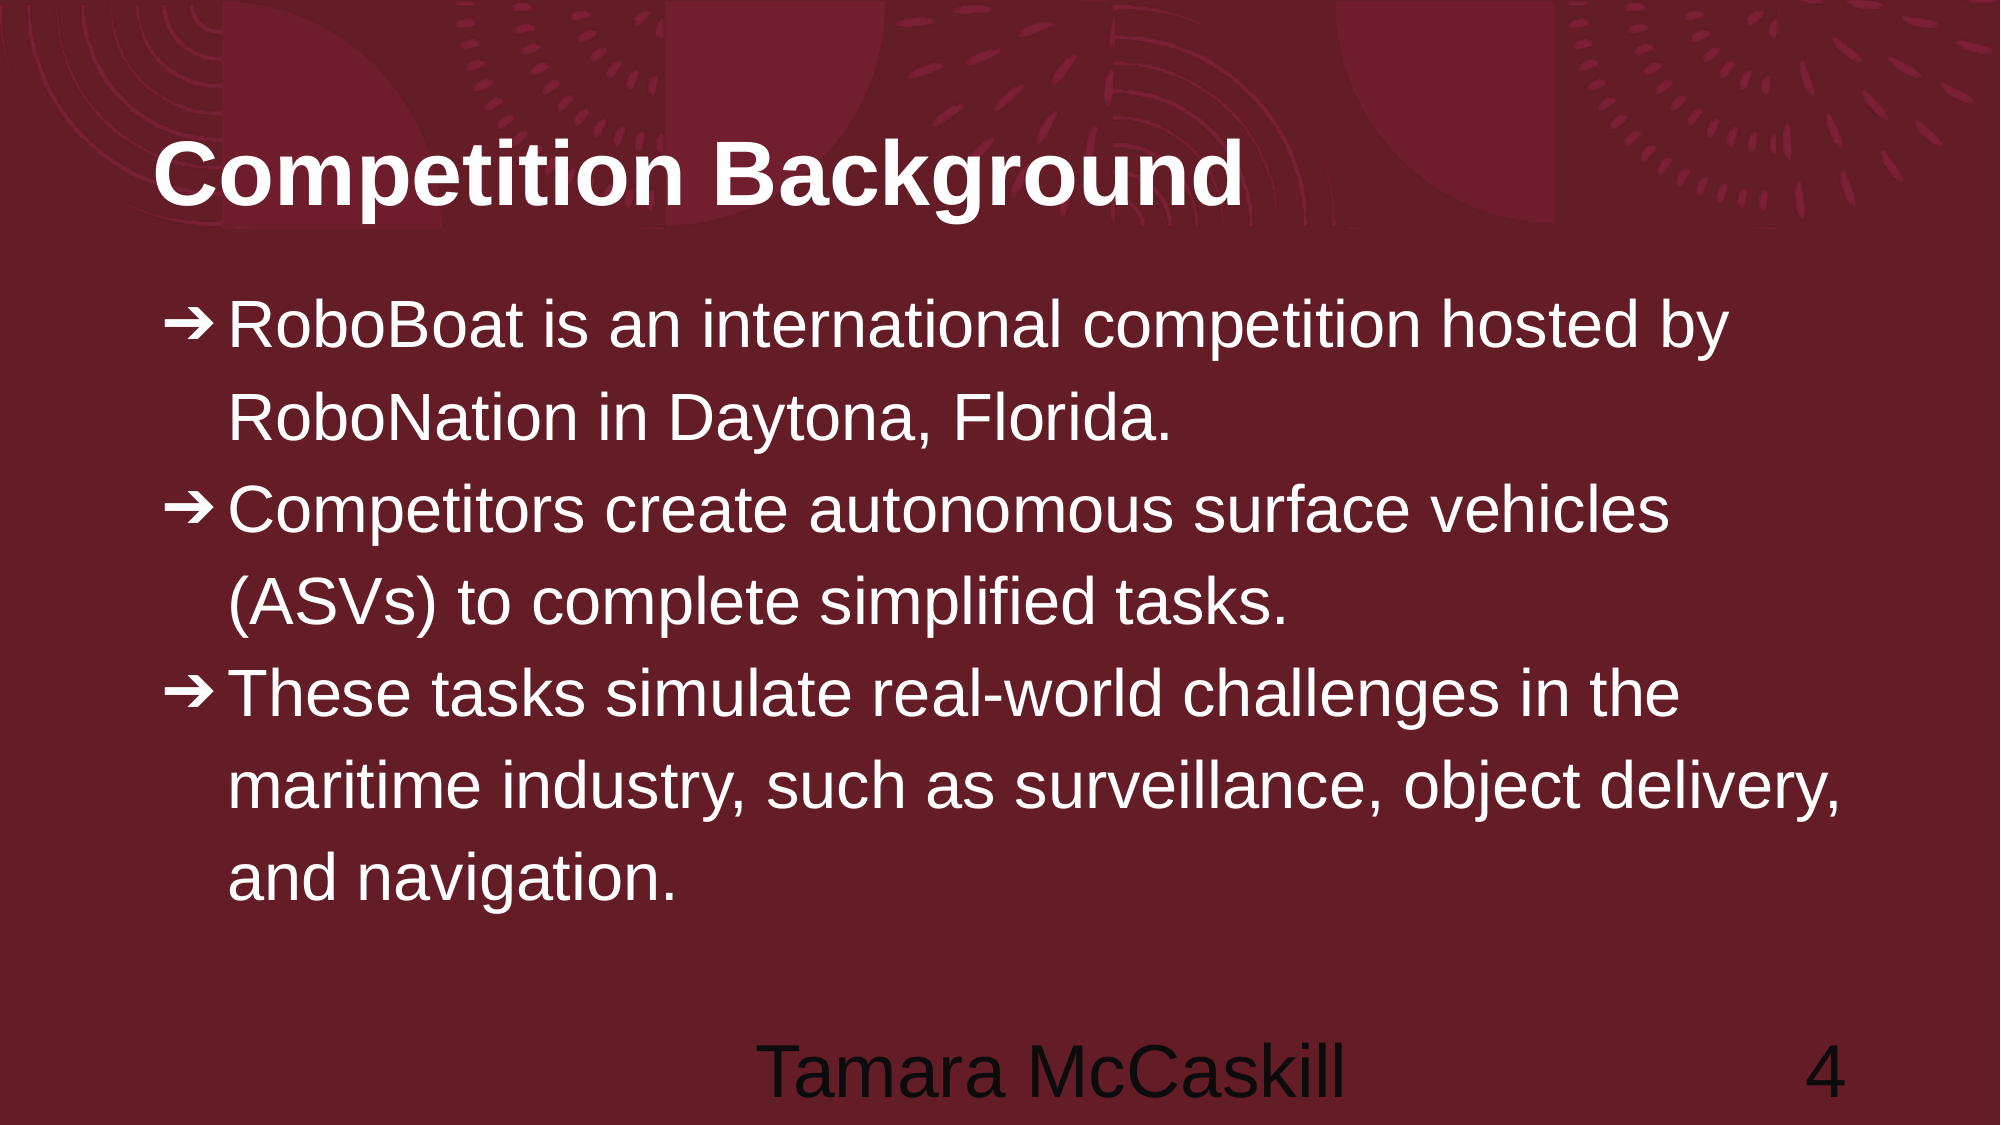

# Competition Background
RoboBoat is an international competition hosted by RoboNation in Daytona, Florida.
Competitors create autonomous surface vehicles (ASVs) to complete simplified tasks.
These tasks simulate real-world challenges in the maritime industry, such as surveillance, object delivery, and navigation.

Tamara McCaskill  			4